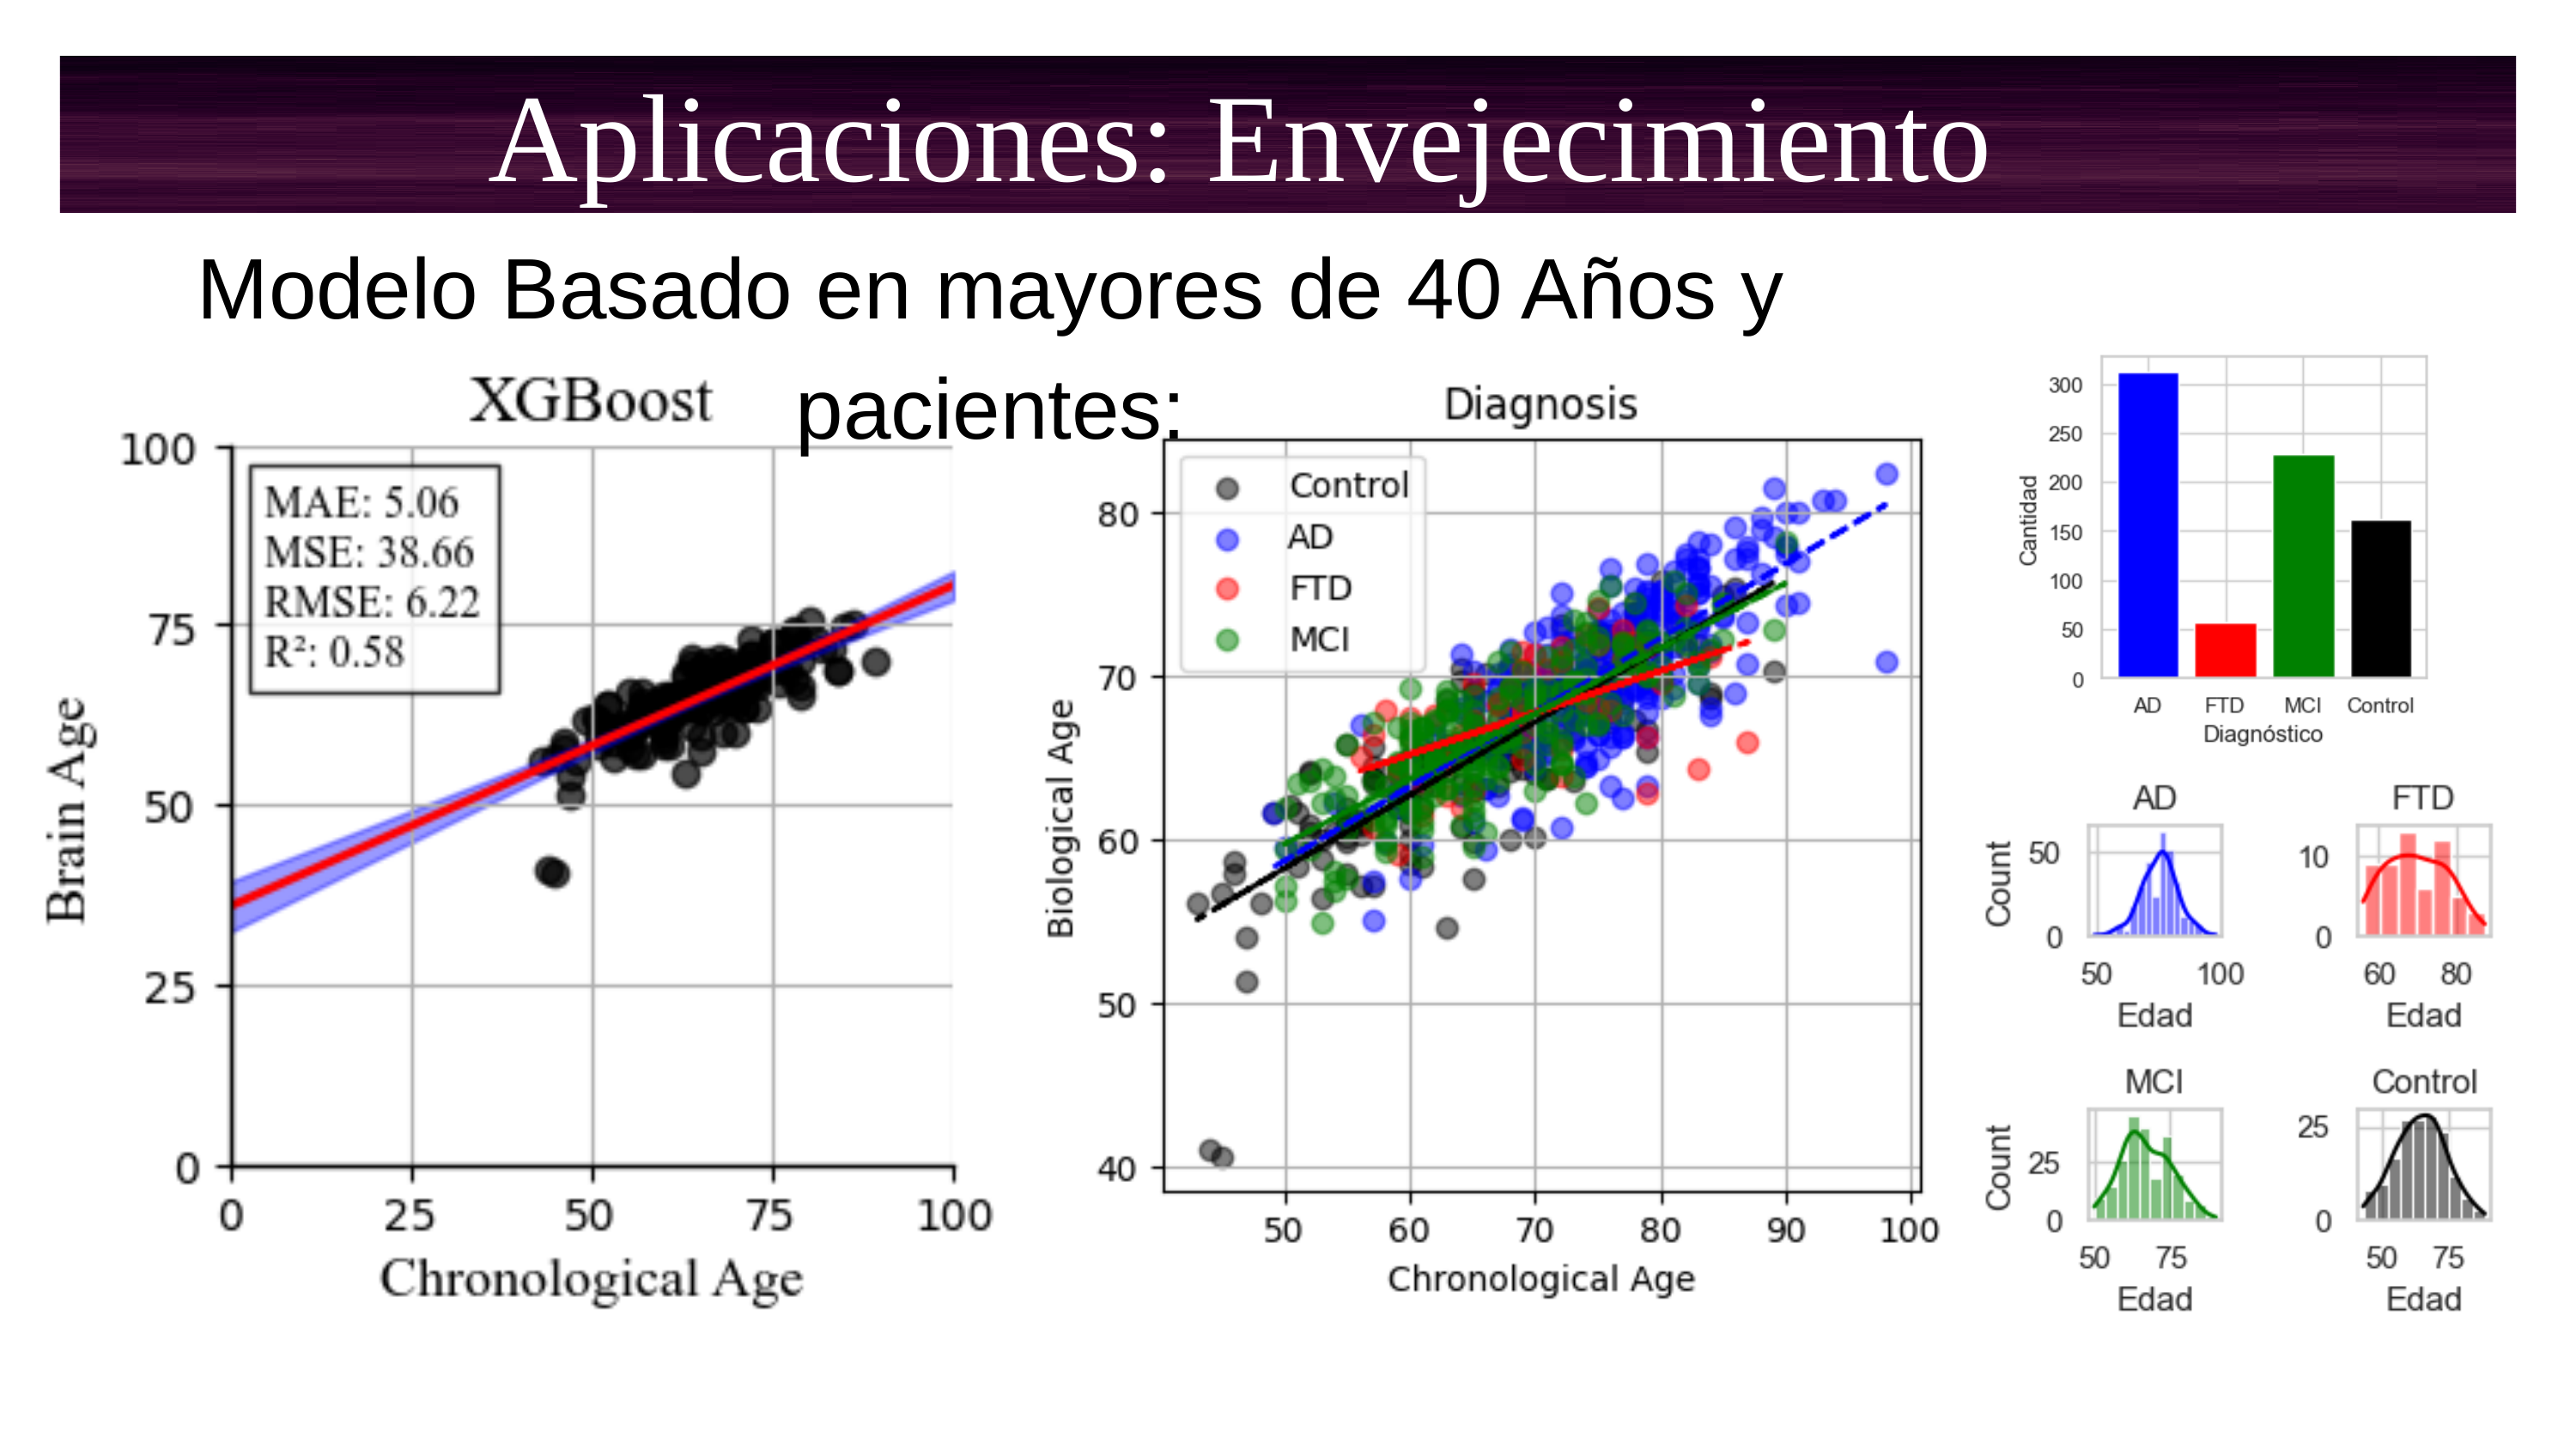

Aplicaciones: Envejecimiento
Modelo Basado en mayores de 40 Años y pacientes: